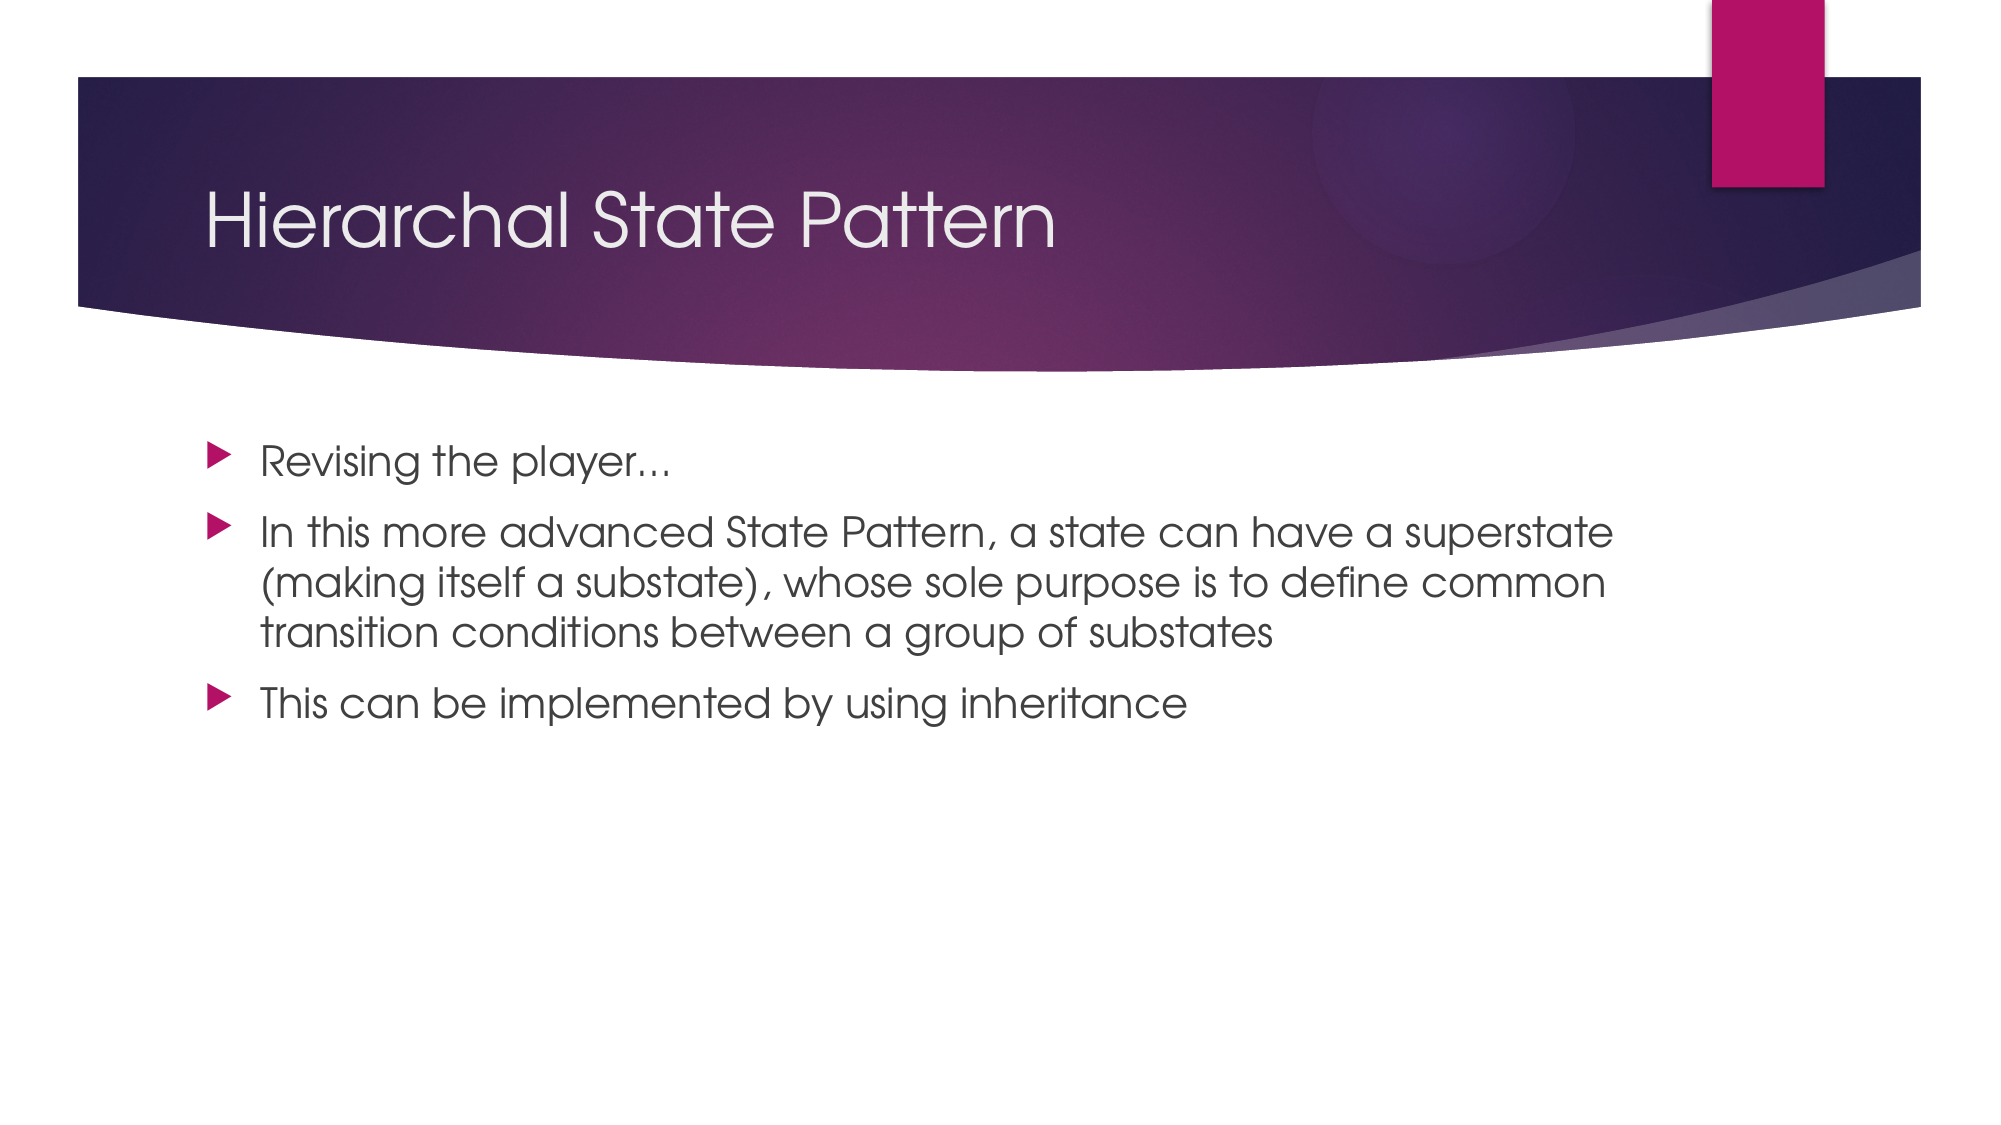

# Hierarchal State Pattern
Revising the player…
In this more advanced State Pattern, a state can have a superstate (making itself a substate), whose sole purpose is to define common transition conditions between a group of substates
This can be implemented by using inheritance